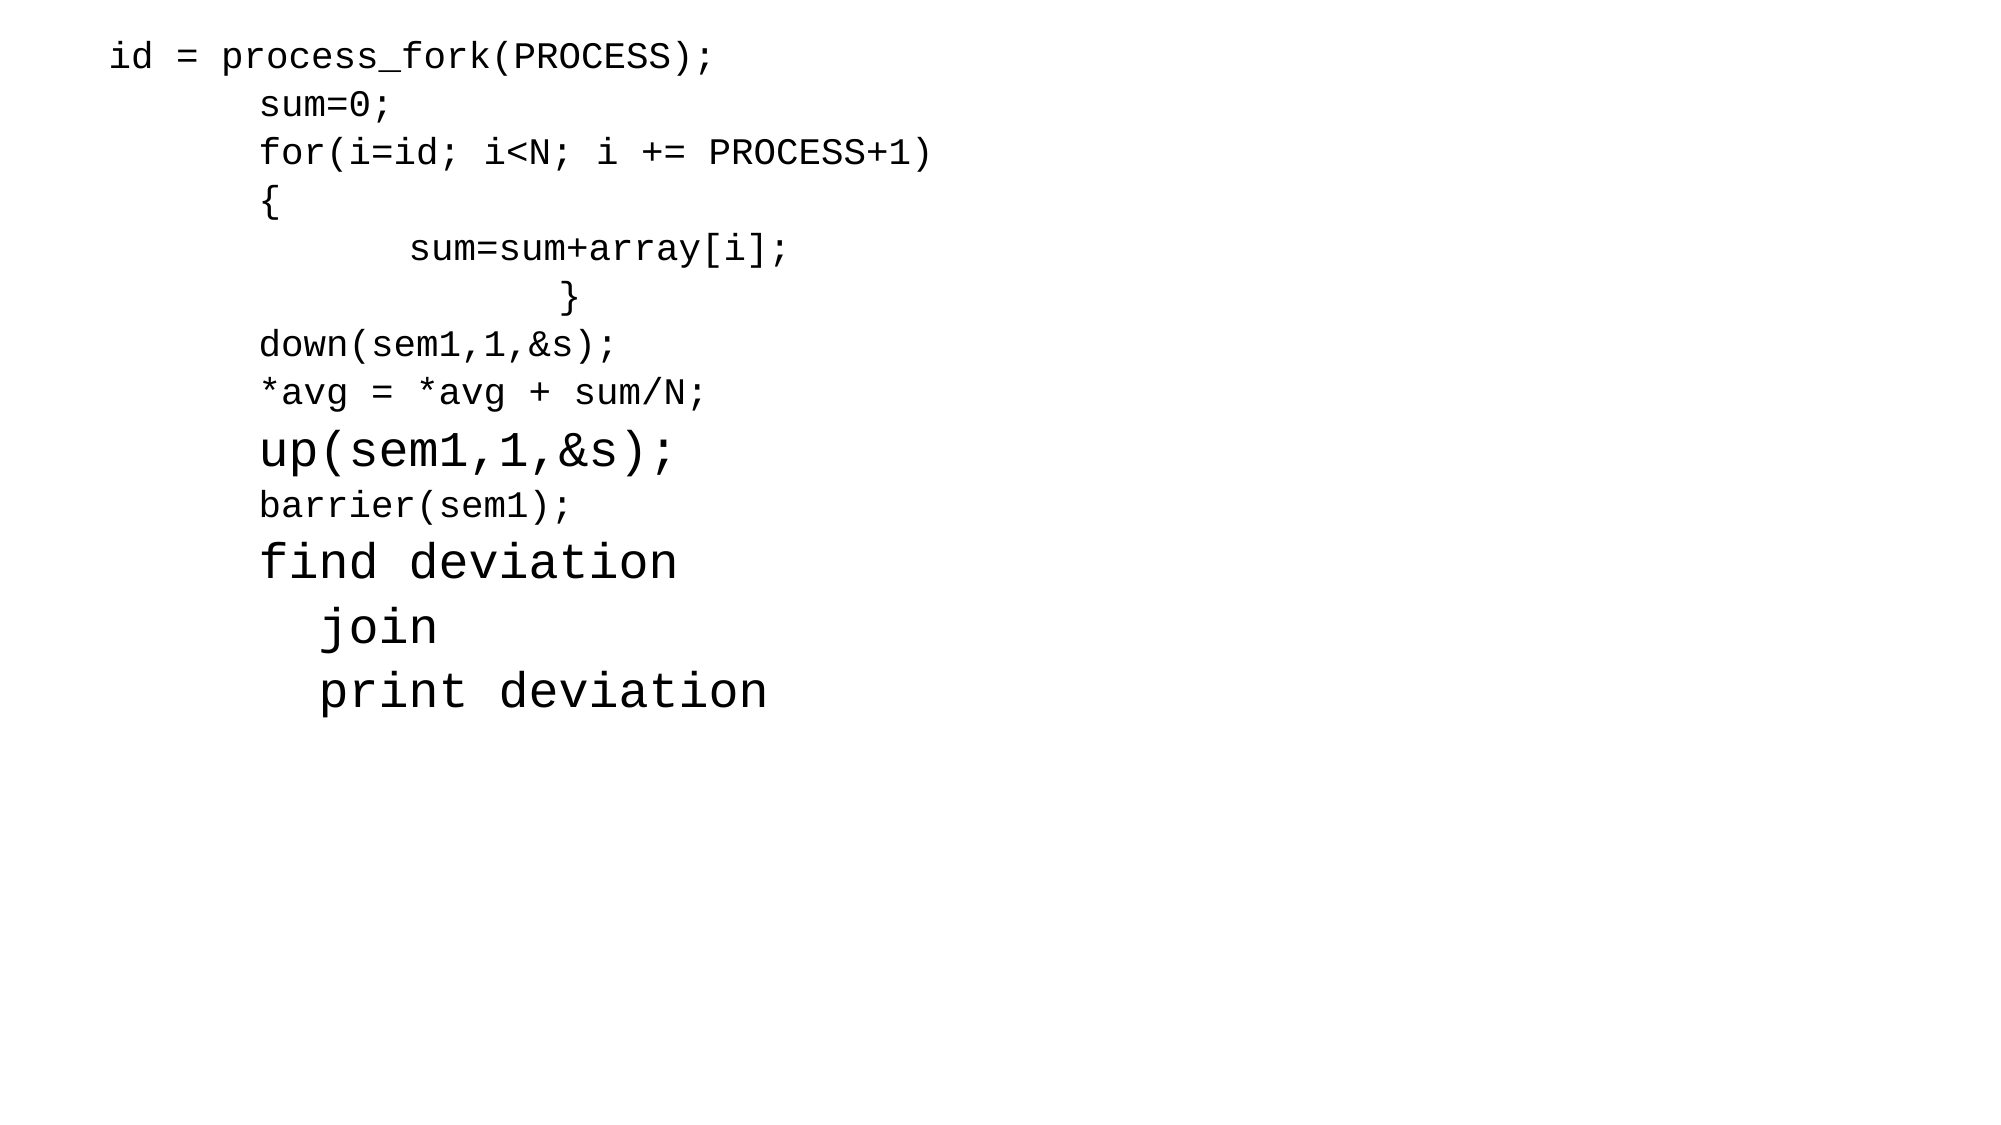

id = process_fork(PROCESS);
	sum=0;
	for(i=id; i<N; i += PROCESS+1)
	{
		sum=sum+array[i];
			}
	down(sem1,1,&s);
	*avg = *avg + sum/N;
     up(sem1,1,&s);
	barrier(sem1);
     find deviation
       join
       print deviation